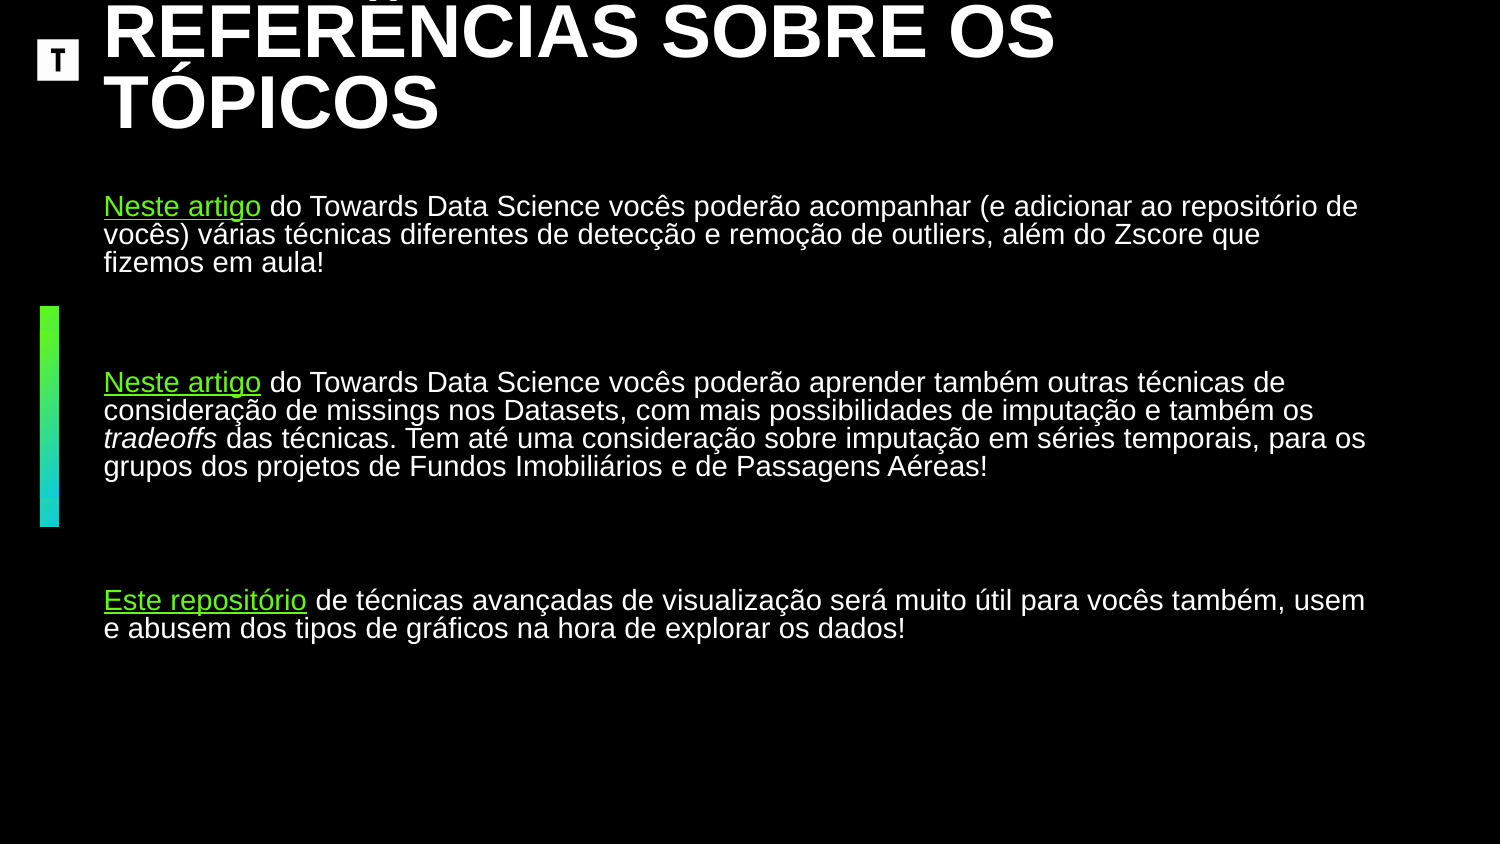

# REFERÊNCIAS SOBRE OS TÓPICOS
Neste artigo do Towards Data Science vocês poderão acompanhar (e adicionar ao repositório de vocês) várias técnicas diferentes de detecção e remoção de outliers, além do Zscore que fizemos em aula!

Neste artigo do Towards Data Science vocês poderão aprender também outras técnicas de consideração de missings nos Datasets, com mais possibilidades de imputação e também os tradeoffs das técnicas. Tem até uma consideração sobre imputação em séries temporais, para os grupos dos projetos de Fundos Imobiliários e de Passagens Aéreas!
Este repositório de técnicas avançadas de visualização será muito útil para vocês também, usem e abusem dos tipos de gráficos na hora de explorar os dados!